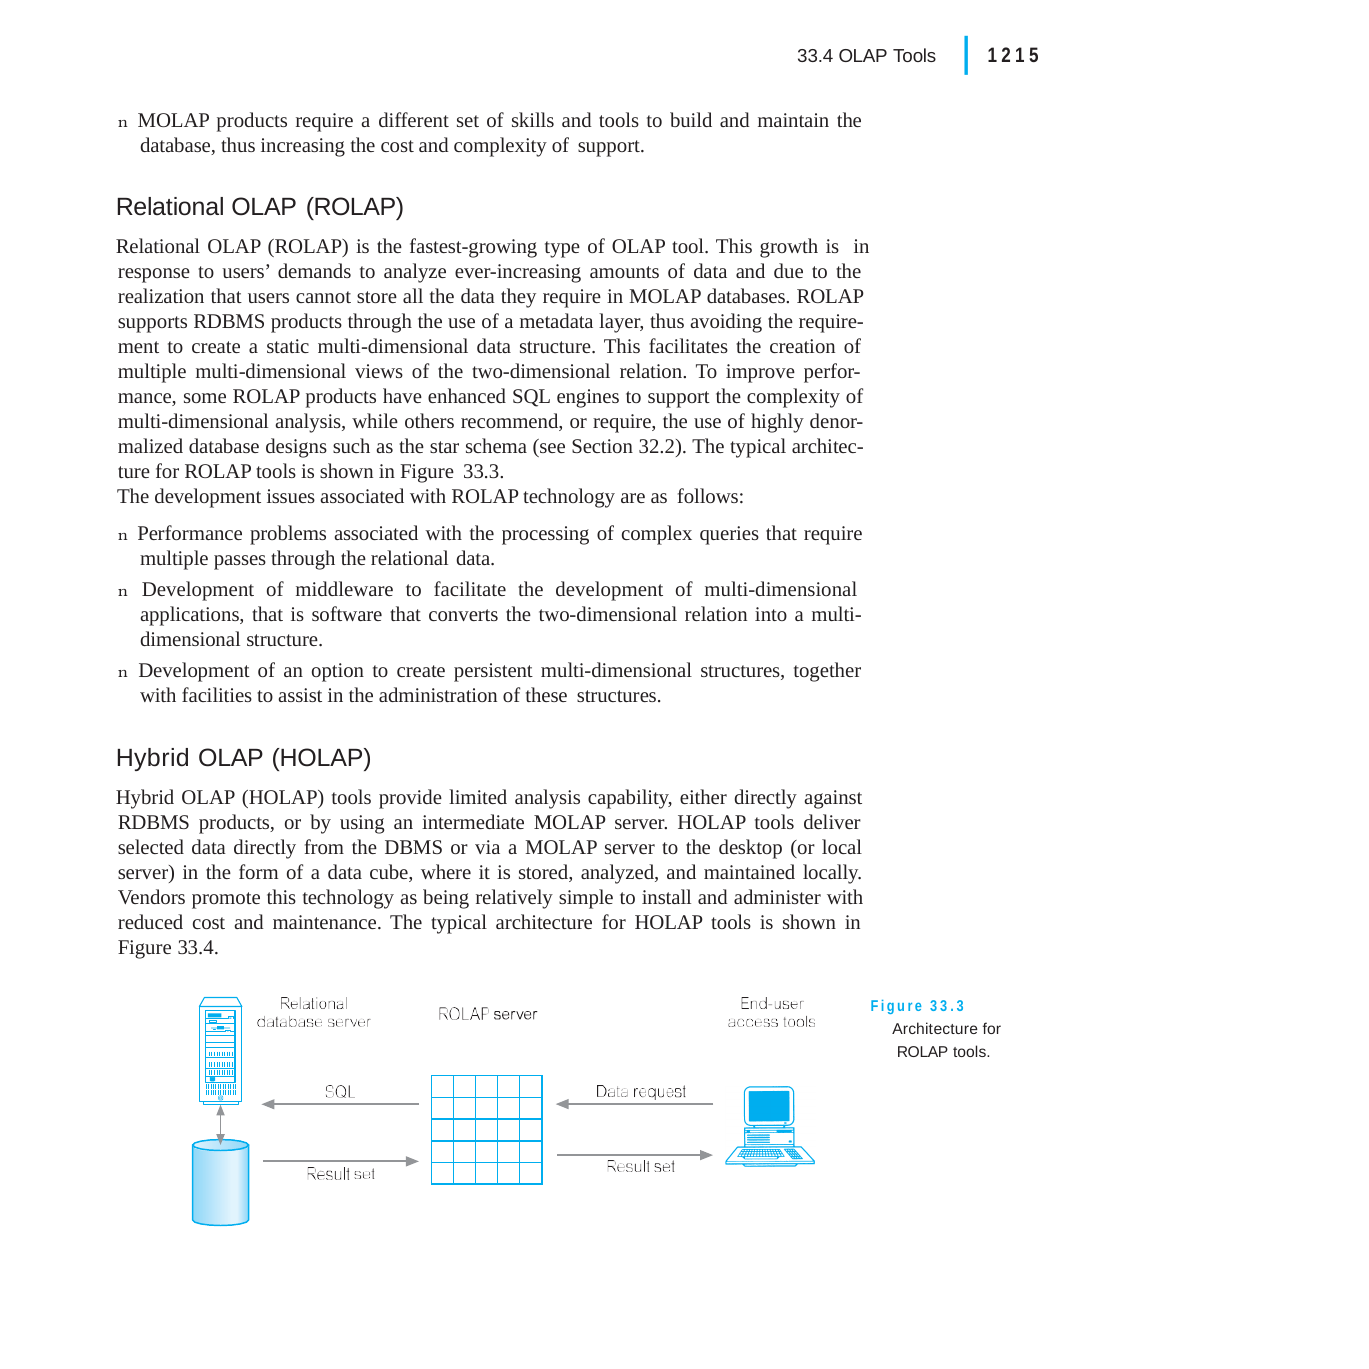

|
1215
33.4 OLAP Tools
n MOLAP products require a different set of skills and tools to build and maintain the  database, thus increasing the cost and complexity of support.

Relational OLAP (ROLAP)
Relational OLAP (ROLAP) is the fastest-growing type of OLAP tool. This growth is  in response to users’ demands to analyze ever-increasing amounts of data and due to the  realization that users cannot store all the data they require in MOLAP databases. ROLAP  supports RDBMS products through the use of a metadata layer, thus avoiding the require-  ment to create a static multi-dimensional data structure. This facilitates the creation of  multiple multi-dimensional views of the two-dimensional relation. To improve perfor-  mance, some ROLAP products have enhanced SQL engines to support the complexity of  multi-dimensional analysis, while others recommend, or require, the use of highly denor-  malized database designs such as the star schema (see Section 32.2). The typical architec-  ture for ROLAP tools is shown in Figure 33.3.
The development issues associated with ROLAP technology are as follows:
n Performance problems associated with the processing of complex queries that require  multiple passes through the relational data.
n Development of middleware to facilitate the development of multi-dimensional  applications, that is software that converts the two-dimensional relation into a multi-  dimensional structure.
n Development of an option to create persistent multi-dimensional structures, together  with facilities to assist in the administration of these structures.

Hybrid OLAP (HOLAP)
Hybrid OLAP (HOLAP) tools provide limited analysis capability, either directly against  RDBMS products, or by using an intermediate MOLAP server. HOLAP tools deliver  selected data directly from the DBMS or via a MOLAP server to the desktop (or local  server) in the form of a data cube, where it is stored, analyzed, and maintained locally.  Vendors promote this technology as being relatively simple to install and administer with  reduced cost and maintenance. The typical architecture for HOLAP tools is shown in  Figure 33.4.

Figure 33.3  Architecture for  ROLAP tools.

|  |  |  |  |  |
| --- | --- | --- | --- | --- |
|  |  |  |  |  |
|  |  |  |  |  |
|  |  |  |  |  |
|  |  |  |  |  |